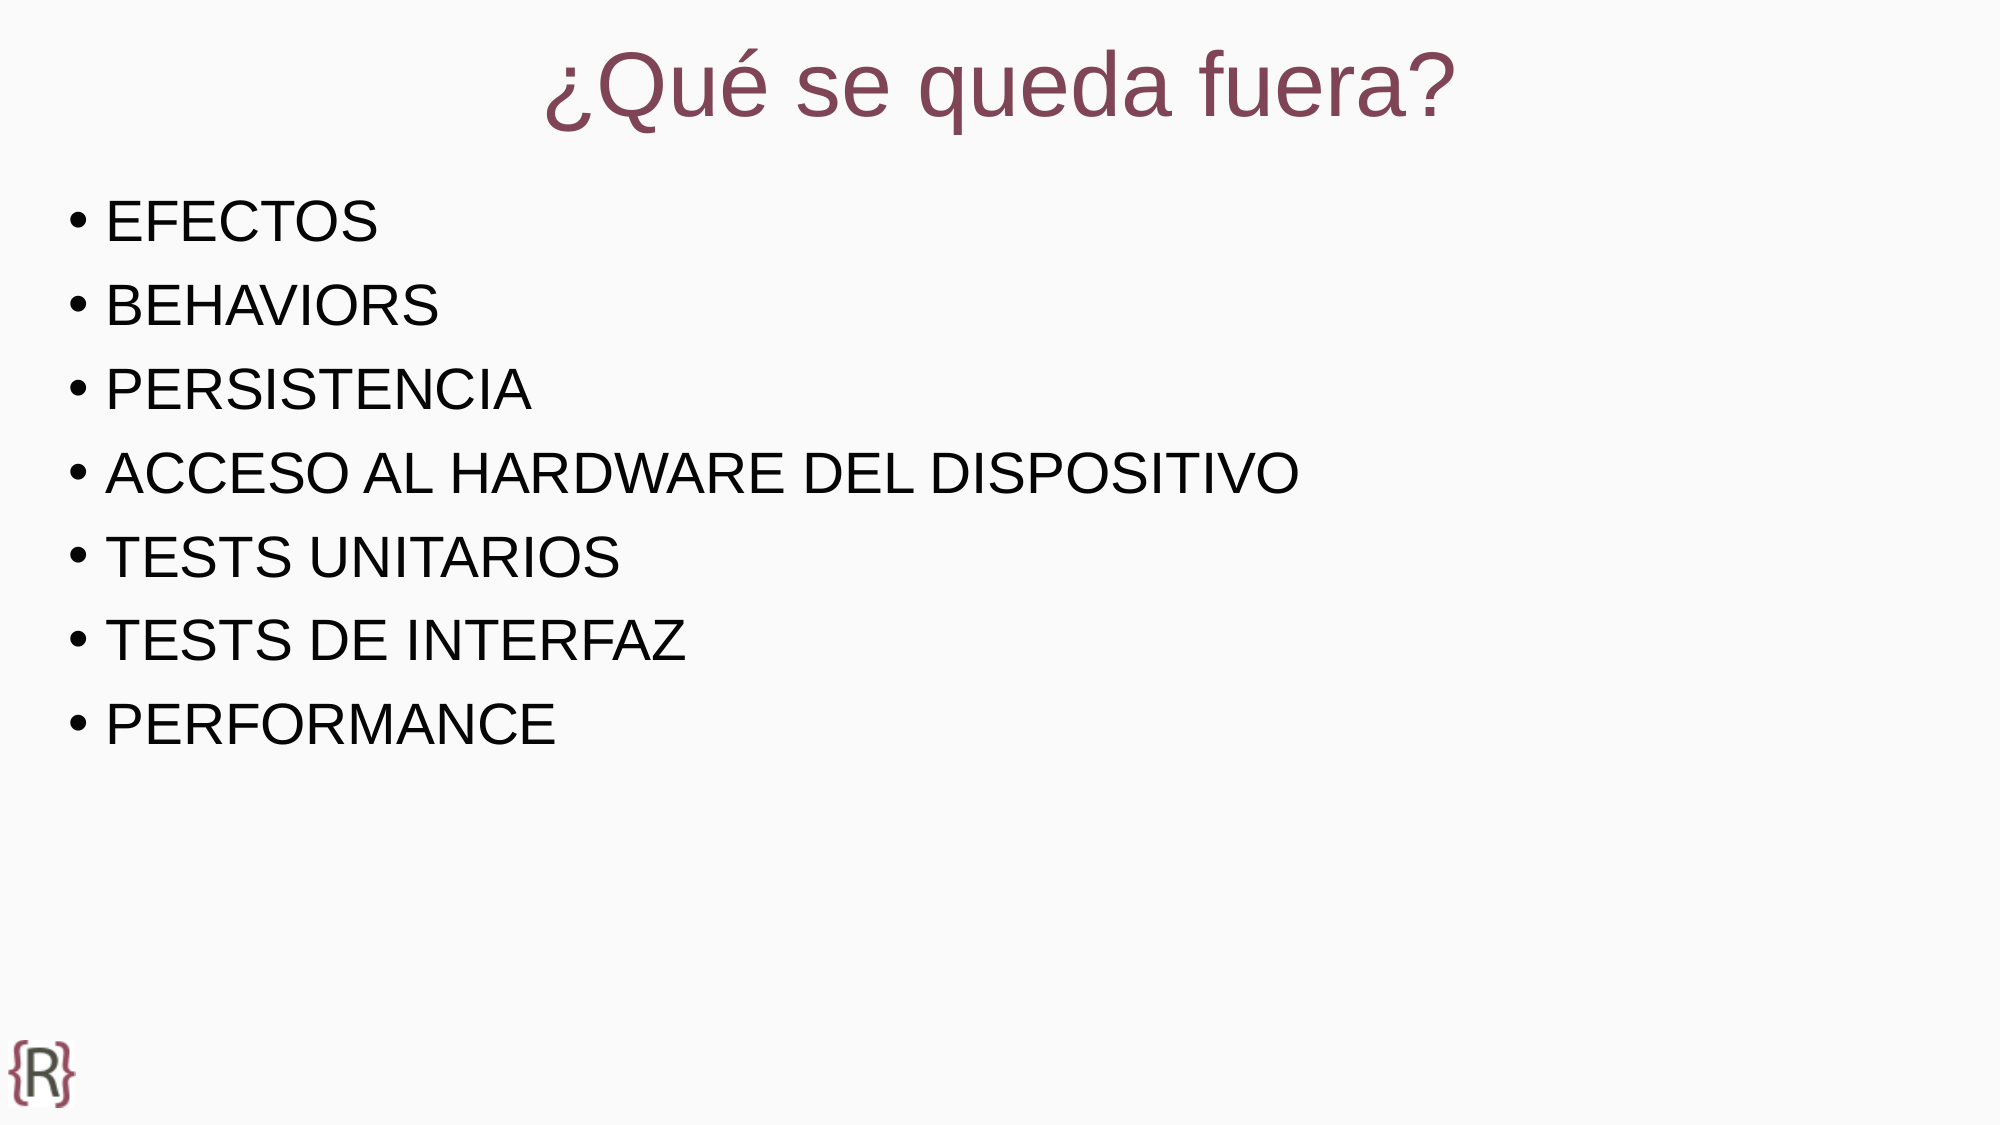

# ¿Qué se queda fuera?
EFECTOS
BEHAVIORS
PERSISTENCIA
ACCESO AL HARDWARE DEL DISPOSITIVO
TESTS UNITARIOS
TESTS DE INTERFAZ
PERFORMANCE